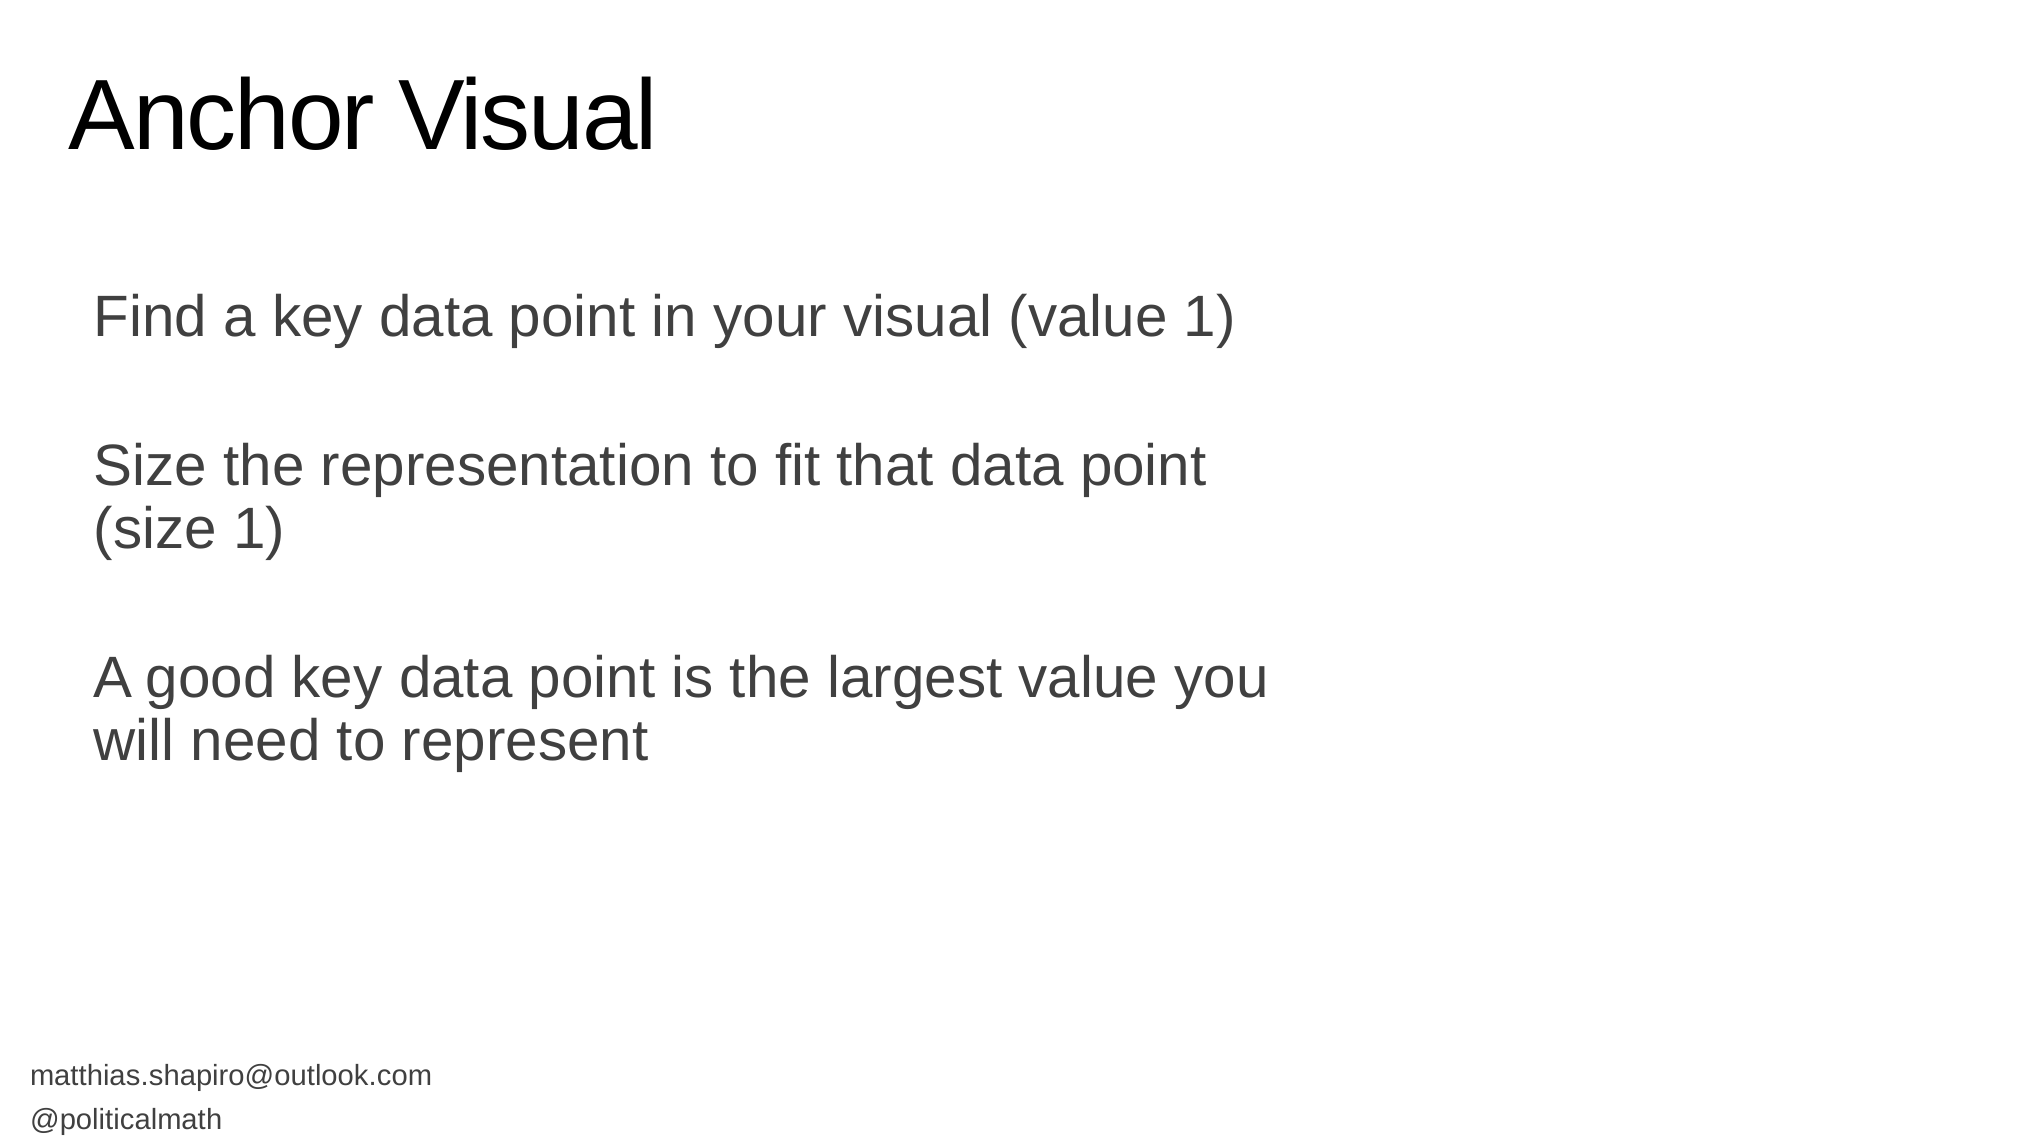

# Anchor Visual

Find a key data point in your visual (value 1)

Size the representation to fit that data point (size 1)

A good key data point is the largest value you will need to represent